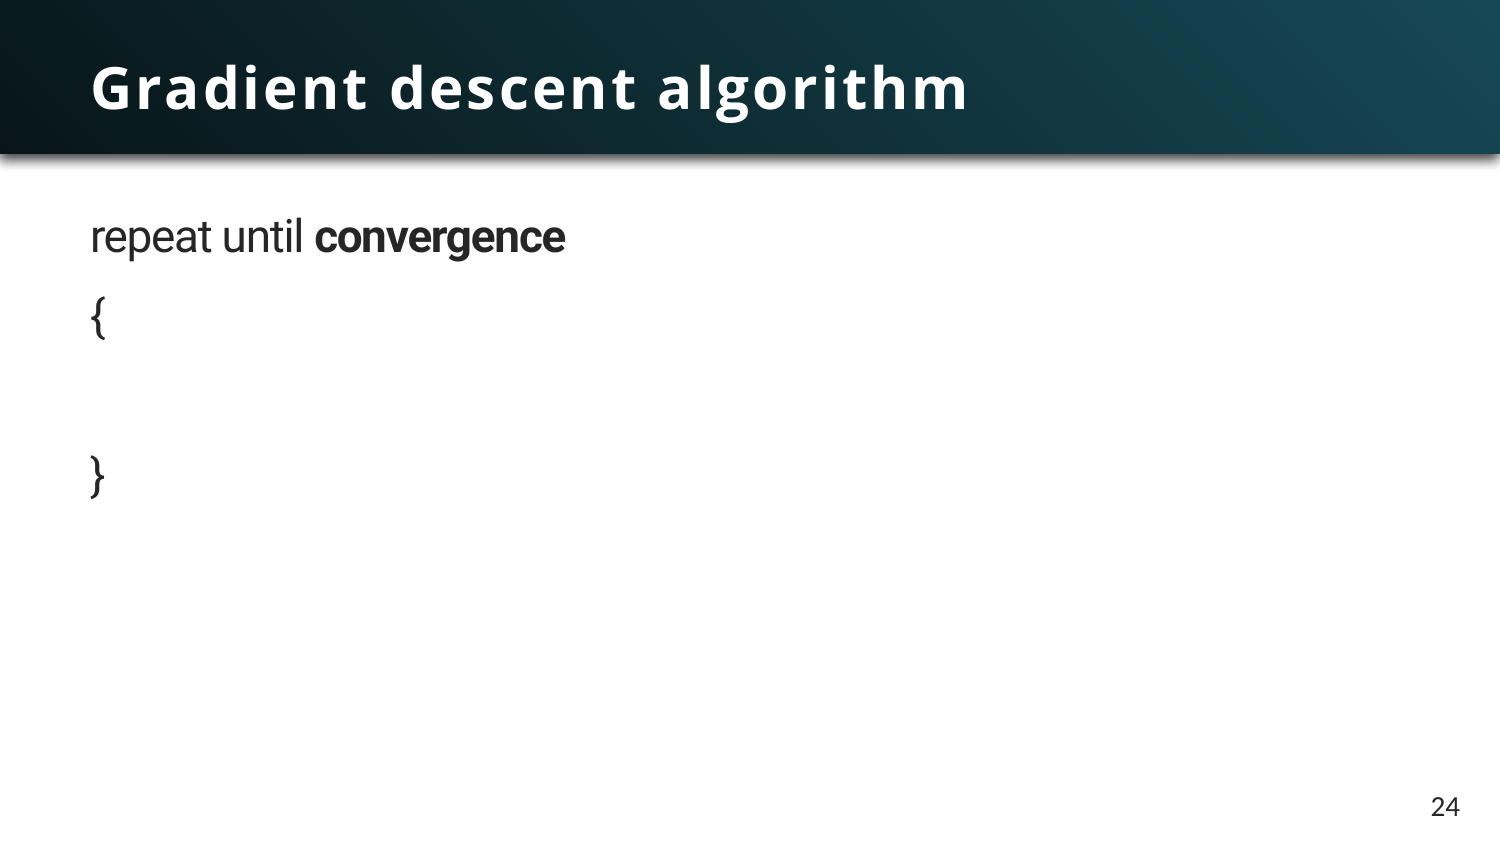

# Gradient descent algorithm
repeat until convergence
{

}

24